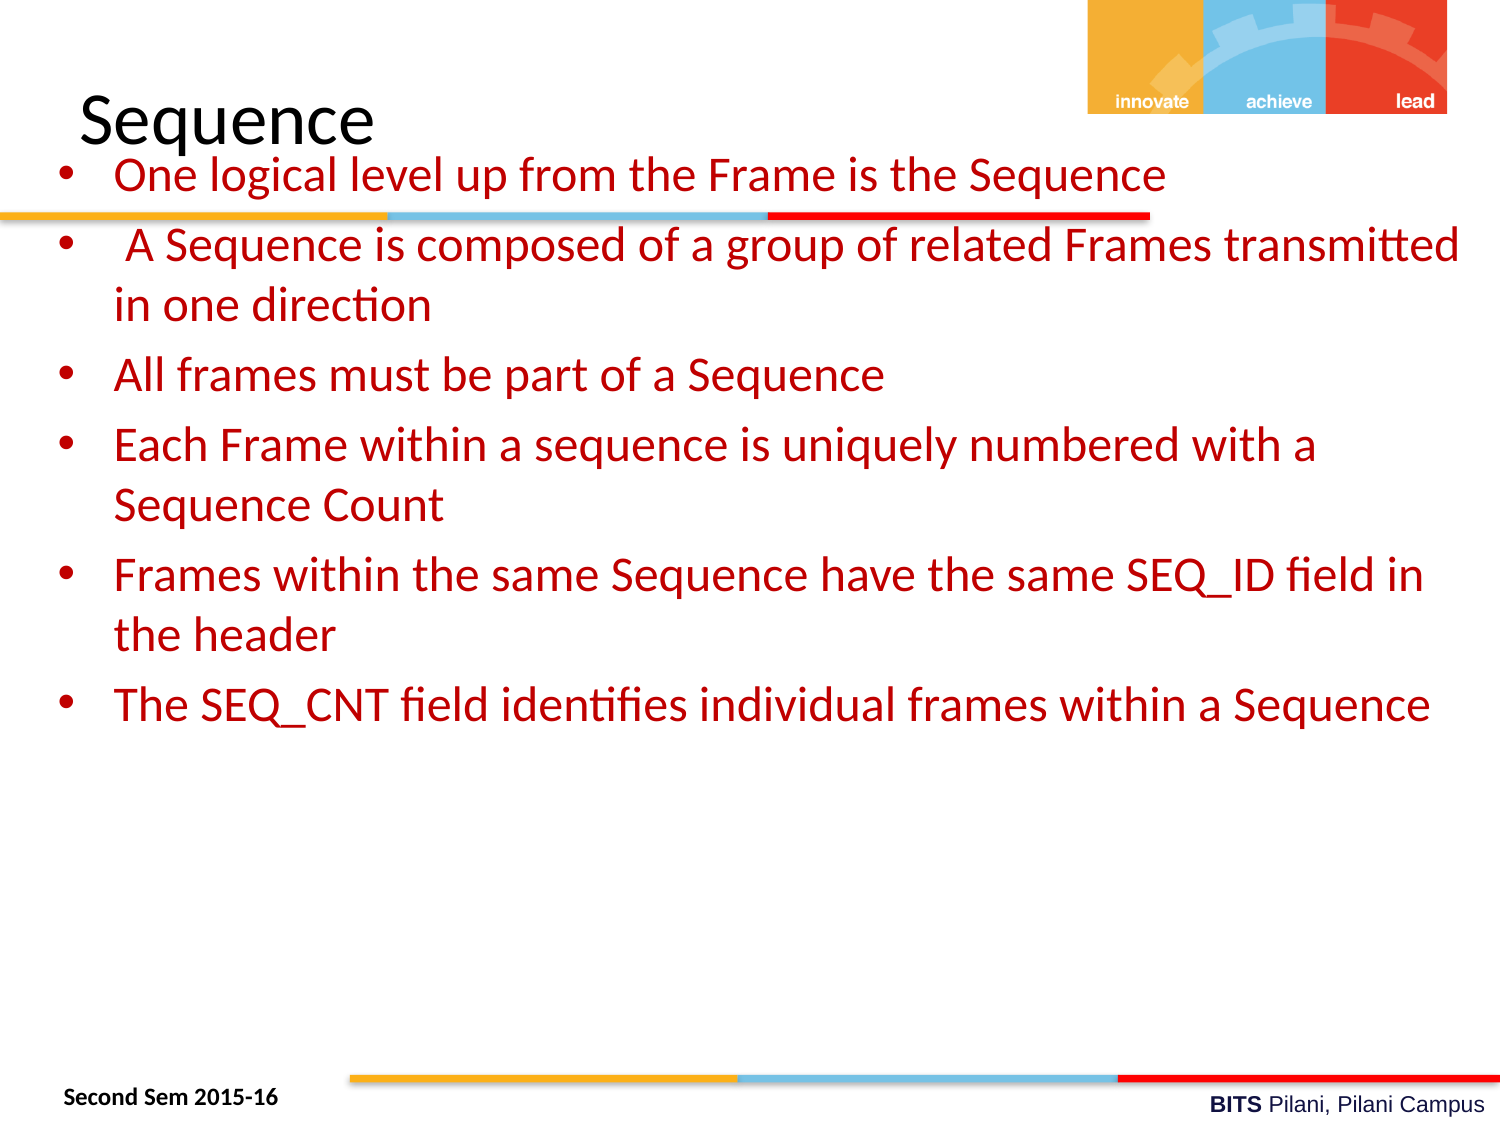

# Sequence
One logical level up from the Frame is the Sequence
 A Sequence is composed of a group of related Frames transmitted in one direction
All frames must be part of a Sequence
Each Frame within a sequence is uniquely numbered with a Sequence Count
Frames within the same Sequence have the same SEQ_ID field in the header
The SEQ_CNT field identifies individual frames within a Sequence